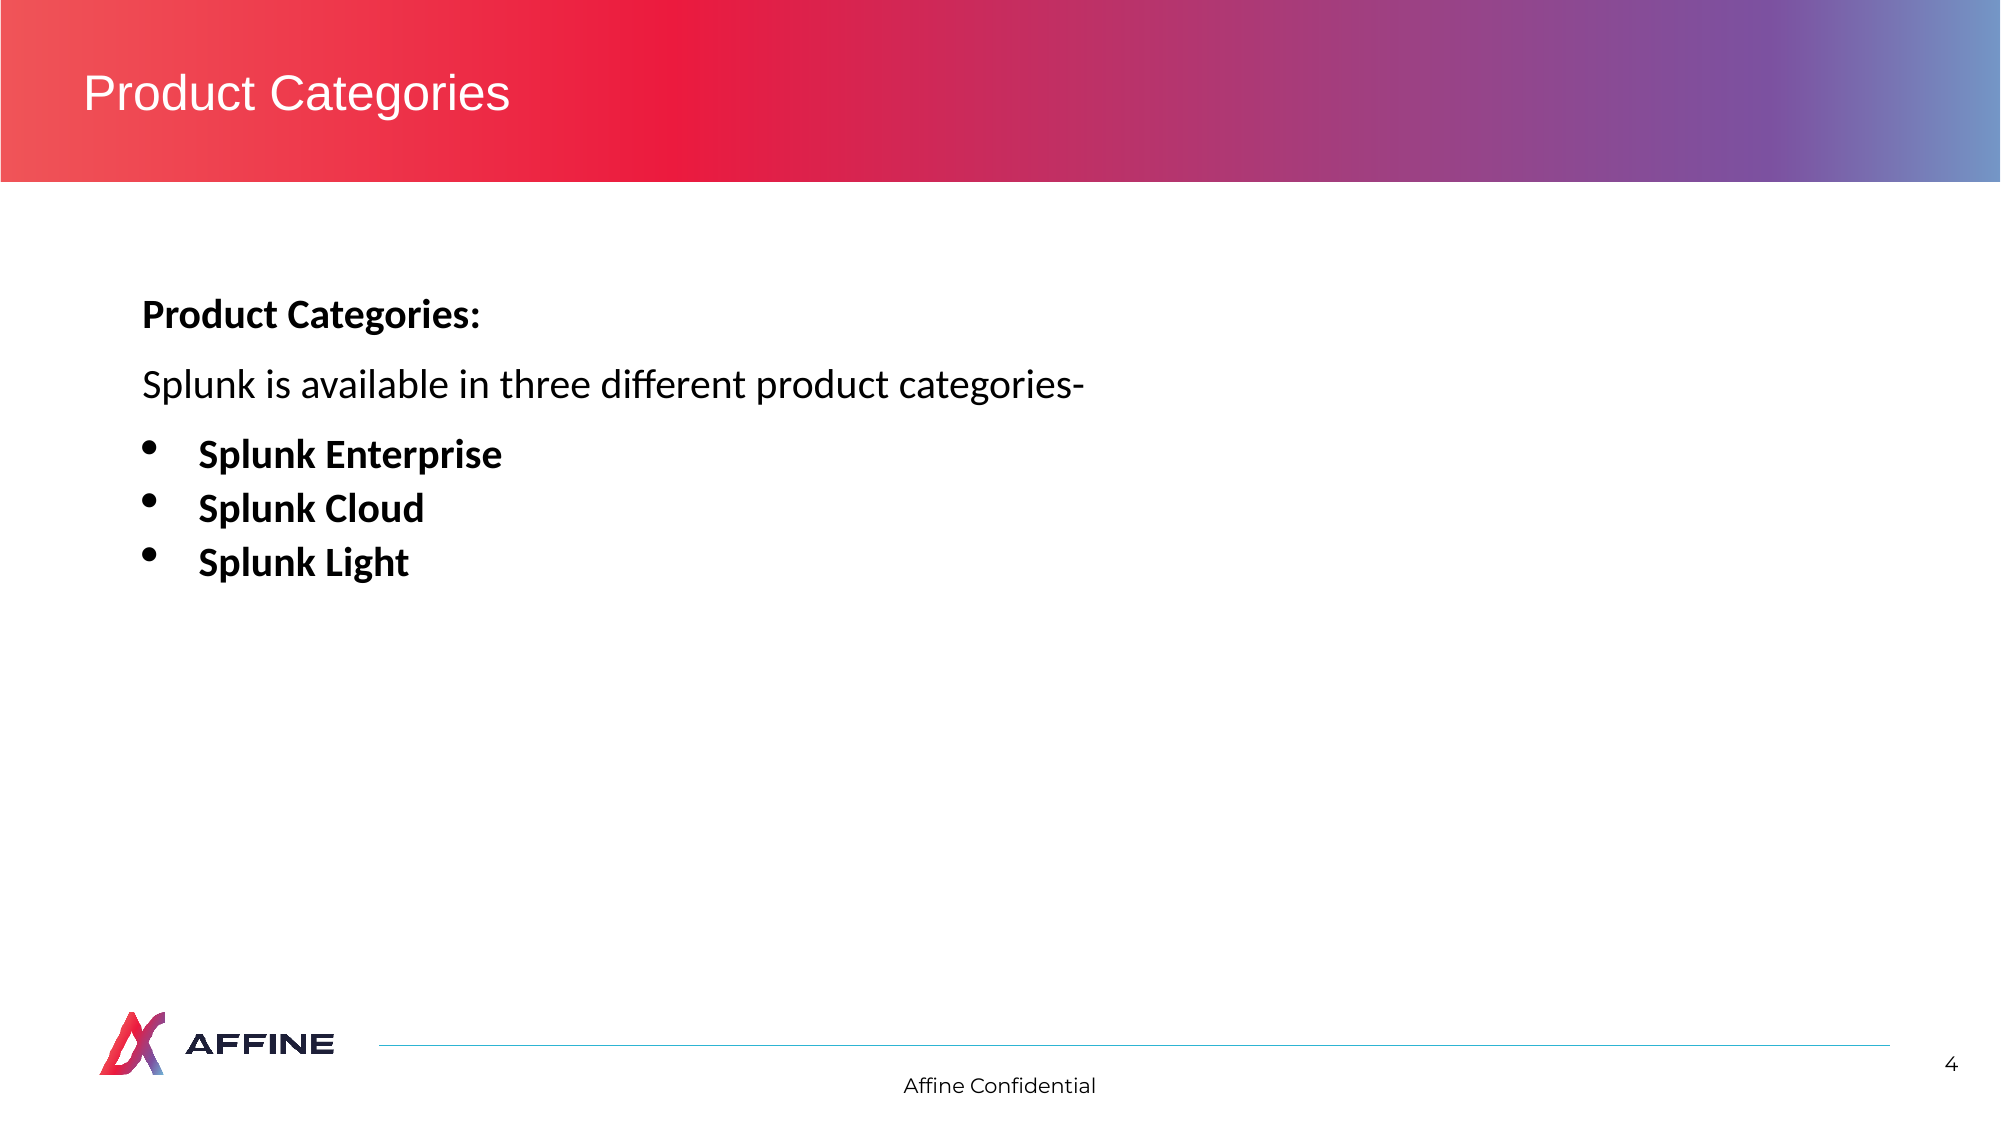

# Product Categories
Product Categories:
Splunk is available in three different product categories-
Splunk Enterprise
Splunk Cloud
Splunk Light

4